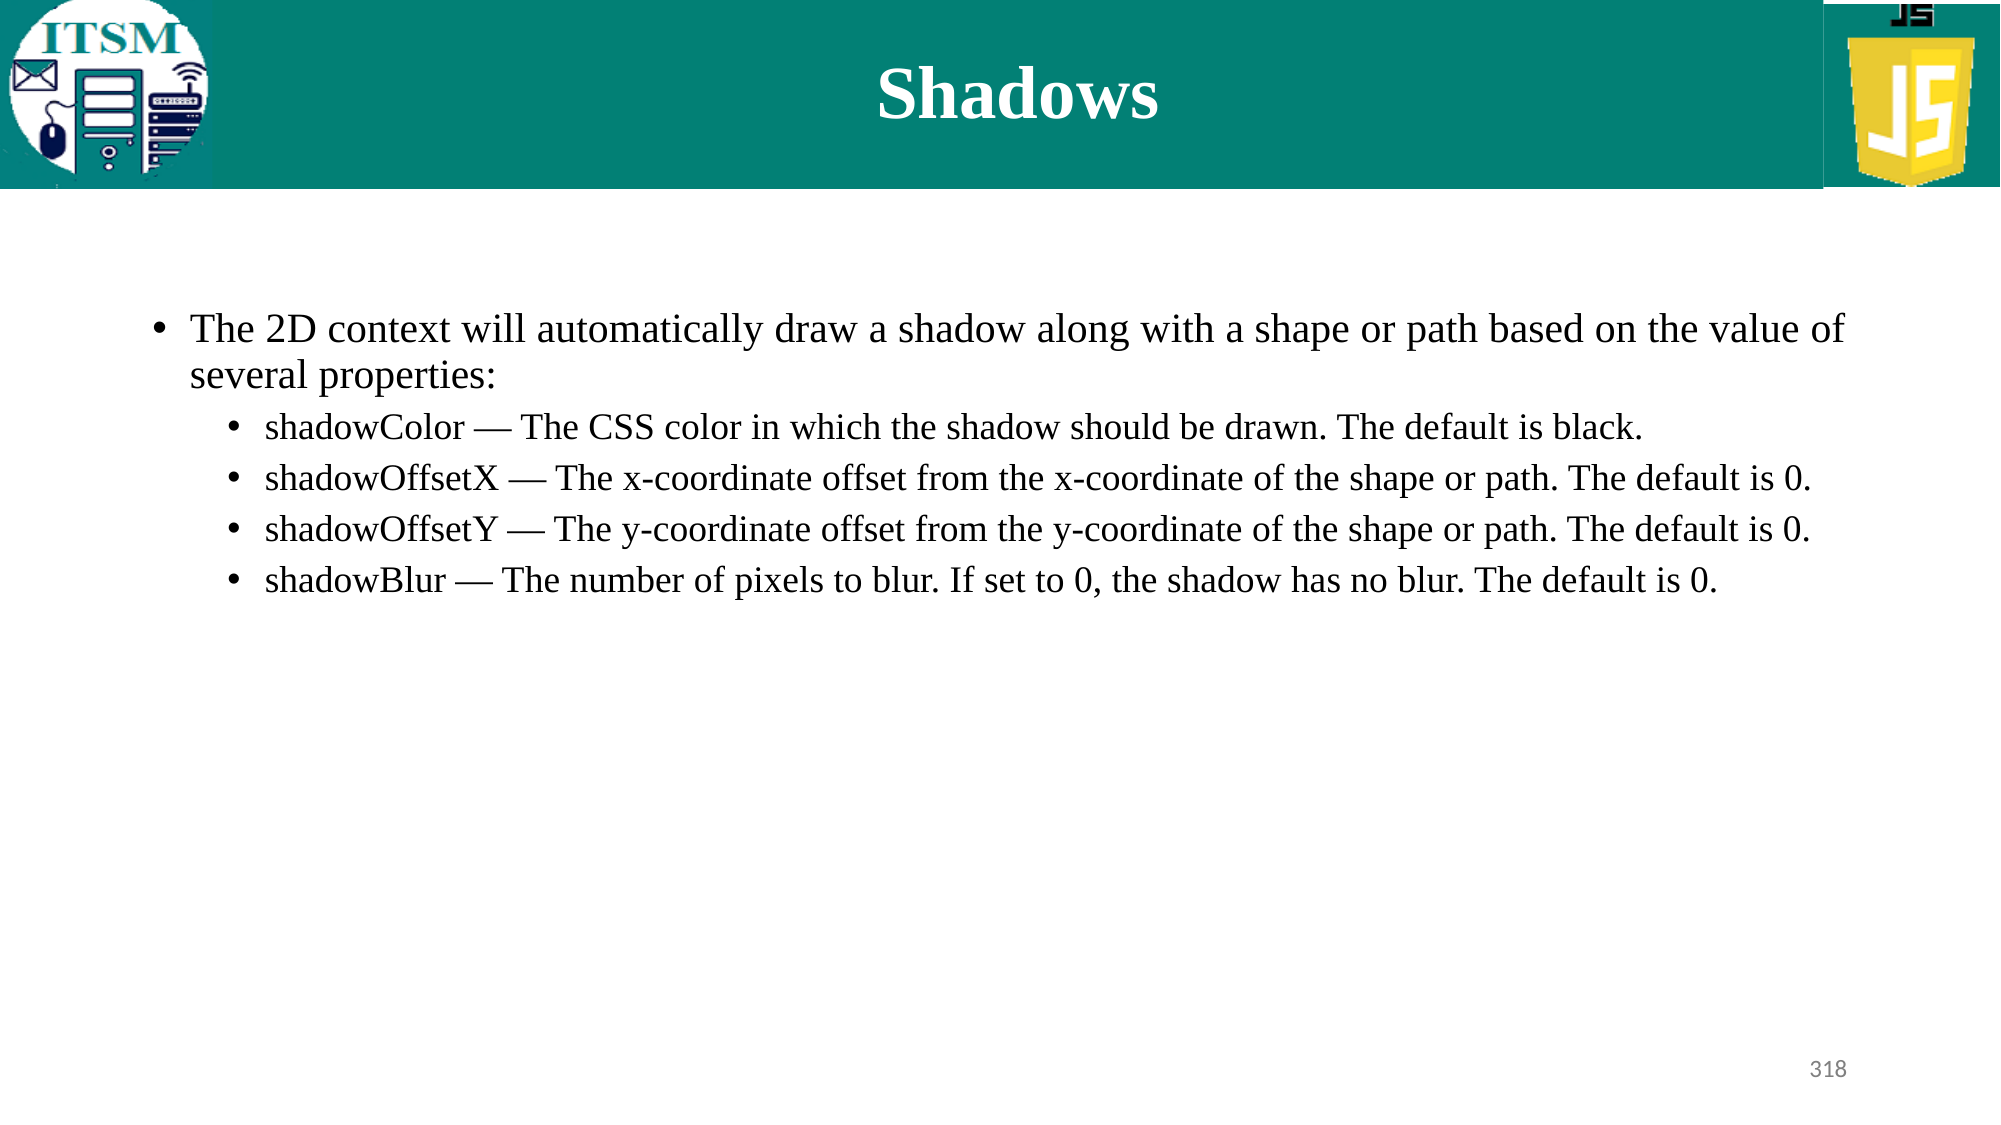

# Shadows
The 2D context will automatically draw a shadow along with a shape or path based on the value of several properties:
shadowColor — The CSS color in which the shadow should be drawn. The default is black.
shadowOffsetX — The x-coordinate offset from the x-coordinate of the shape or path. The default is 0.
shadowOffsetY — The y-coordinate offset from the y-coordinate of the shape or path. The default is 0.
shadowBlur — The number of pixels to blur. If set to 0, the shadow has no blur. The default is 0.
318